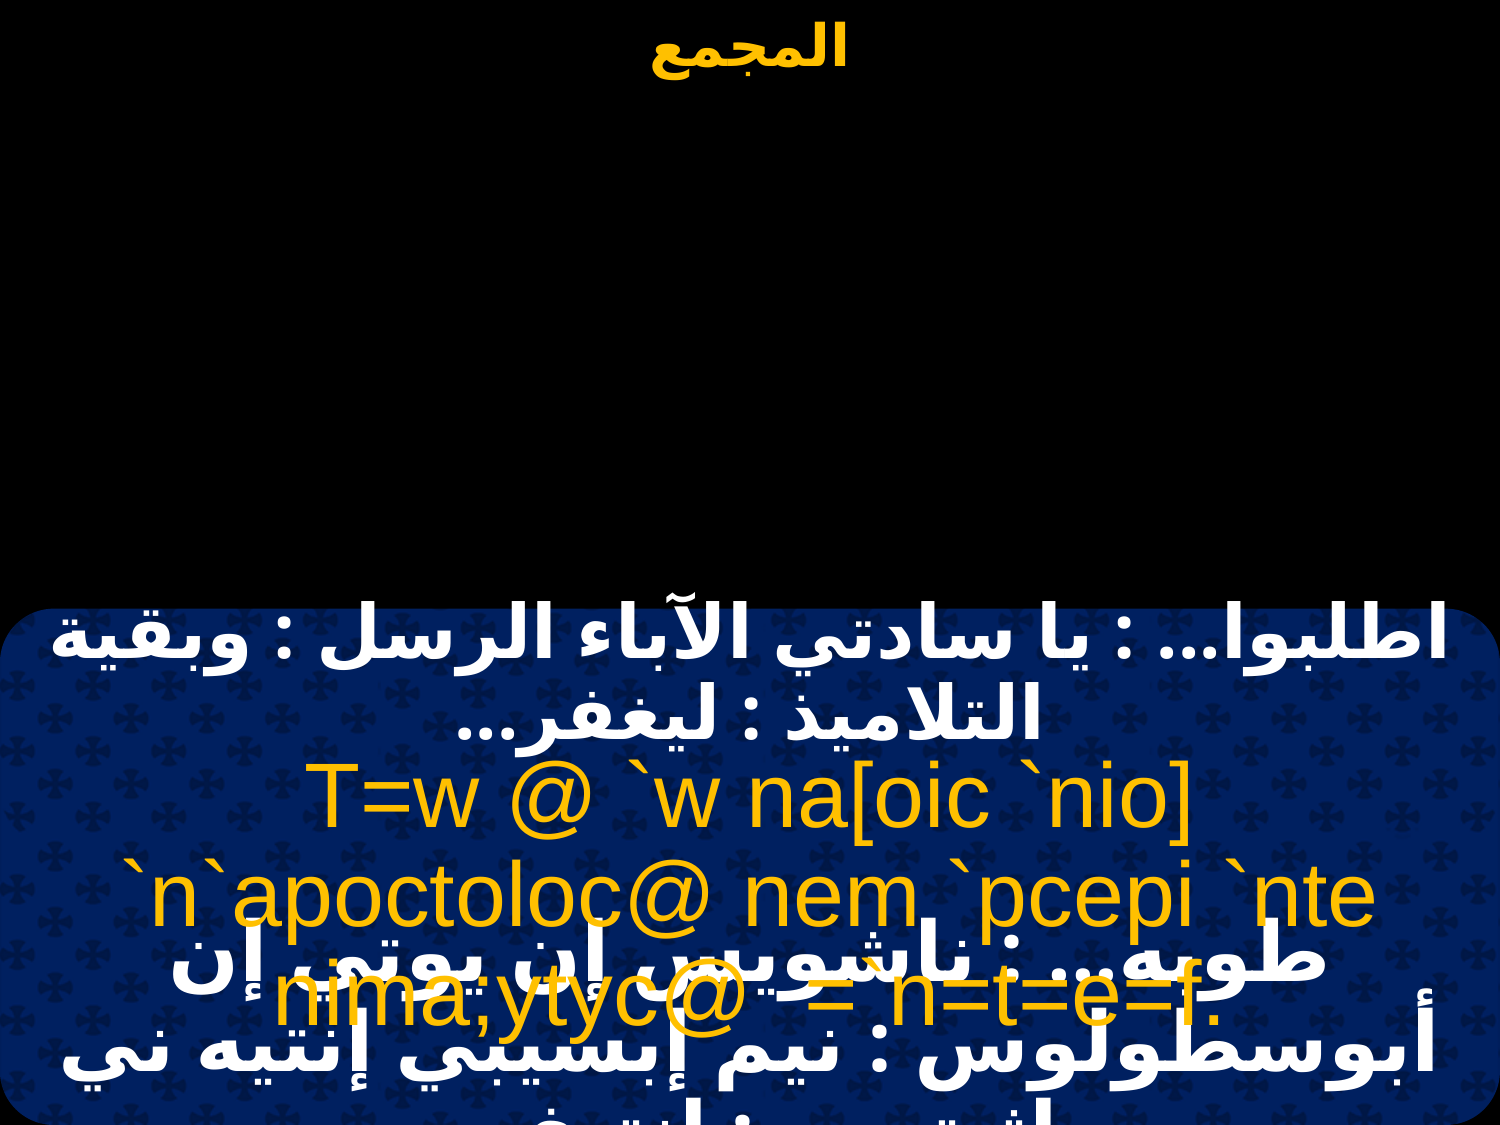

#
اطلبوا... : يا سادتي الآباء الرسل : وبقية التلاميذ : ليغفر...
T=w @ `w na[oic `nio] `n`apoctoloc@ nem `pcepi `nte nima;ytyc@  =`n=t=e=f.
طوبه... : ناشويس إن يوتي إن أبوسطولوس : نيم إبسيبي إنتيه ني ماثيتيس : إنتيف...